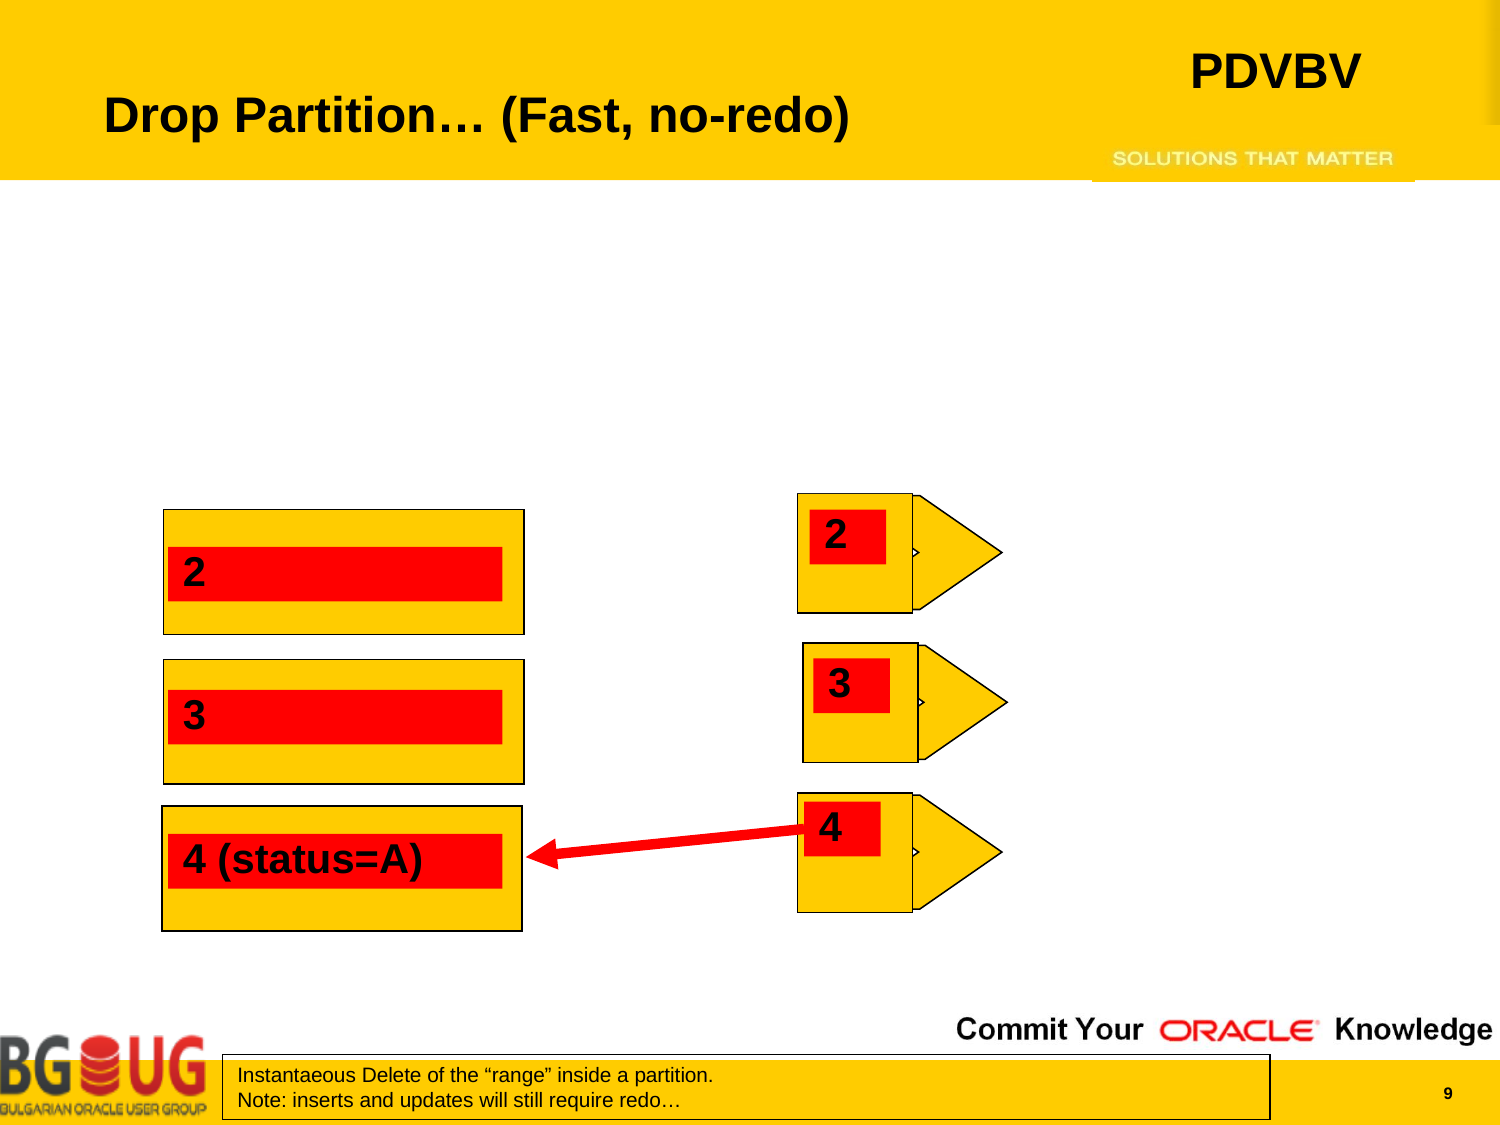

# Drop Partition… (Fast, no-redo)

1
1 (status = A)

2
2

3

3

4

4 (status=A)
Instantaeous Delete of the “range” inside a partition.
Note: inserts and updates will still require redo…
9